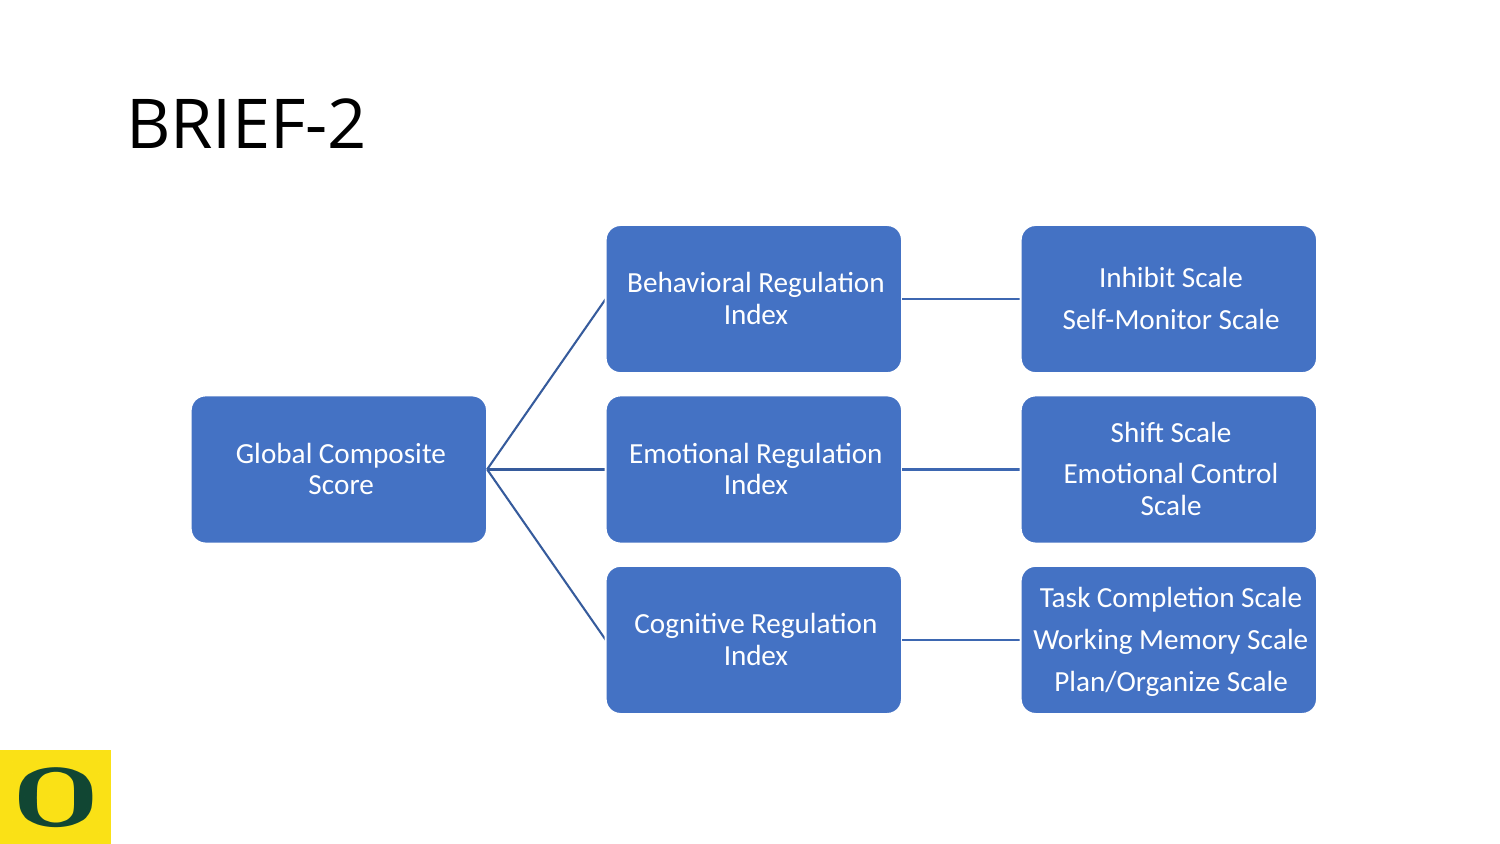

# BRIEF-2
Global Composite Score

Behavioral Regulation Index

Inhibit Scale
Self-Monitor Scale

Emotional Regulation Index

Shift Scale
Emotional Control Scale

Cognitive Regulation Index

Task Completion Scale
Working Memory Scale
Plan/Organize Scale